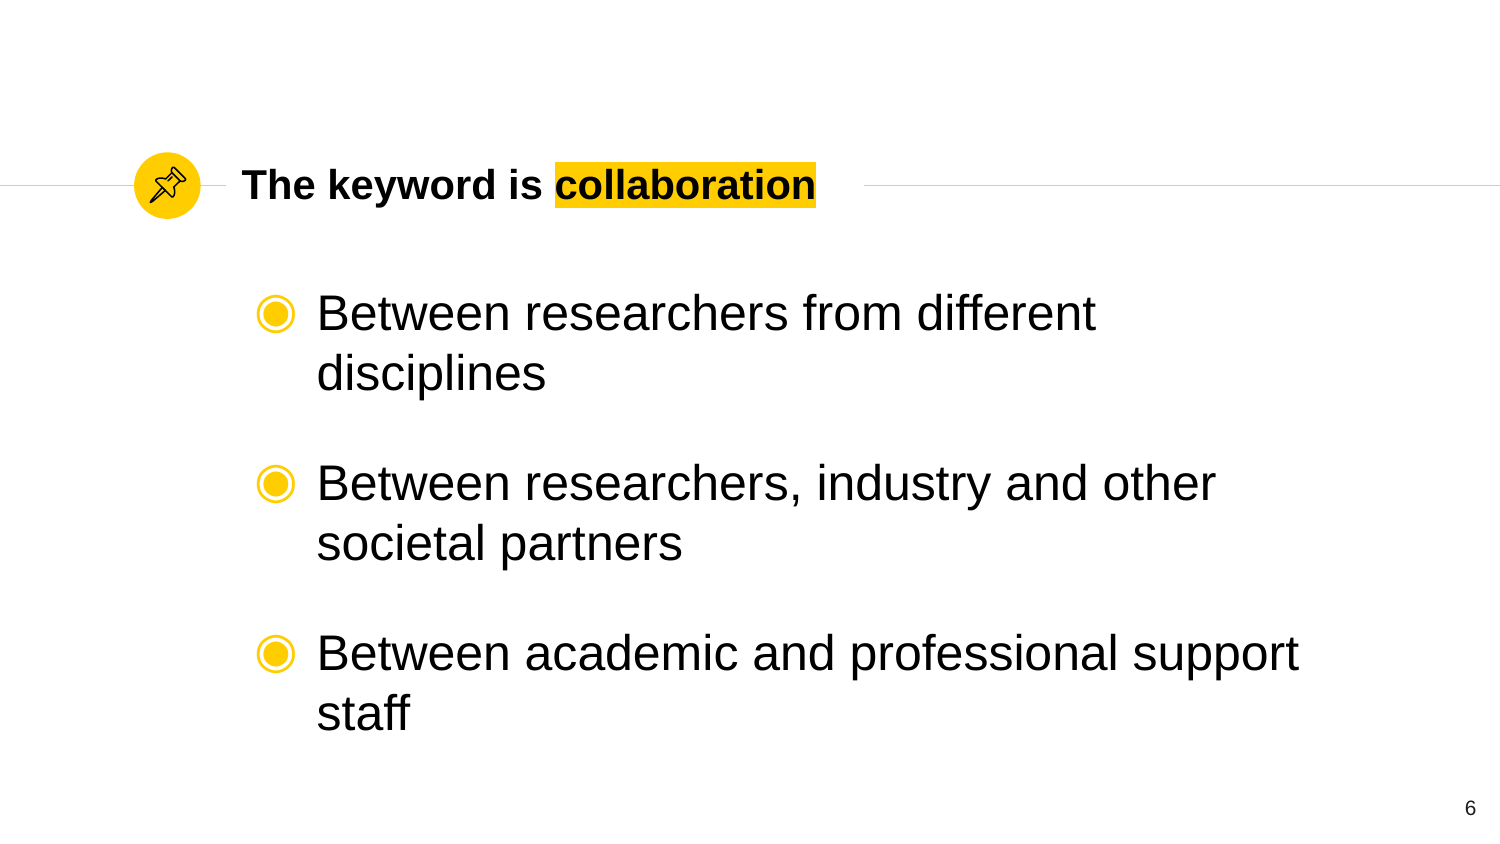

# The keyword is collaboration

Between researchers from different disciplines

Between researchers, industry and other societal partners

Between academic and professional support staff

6